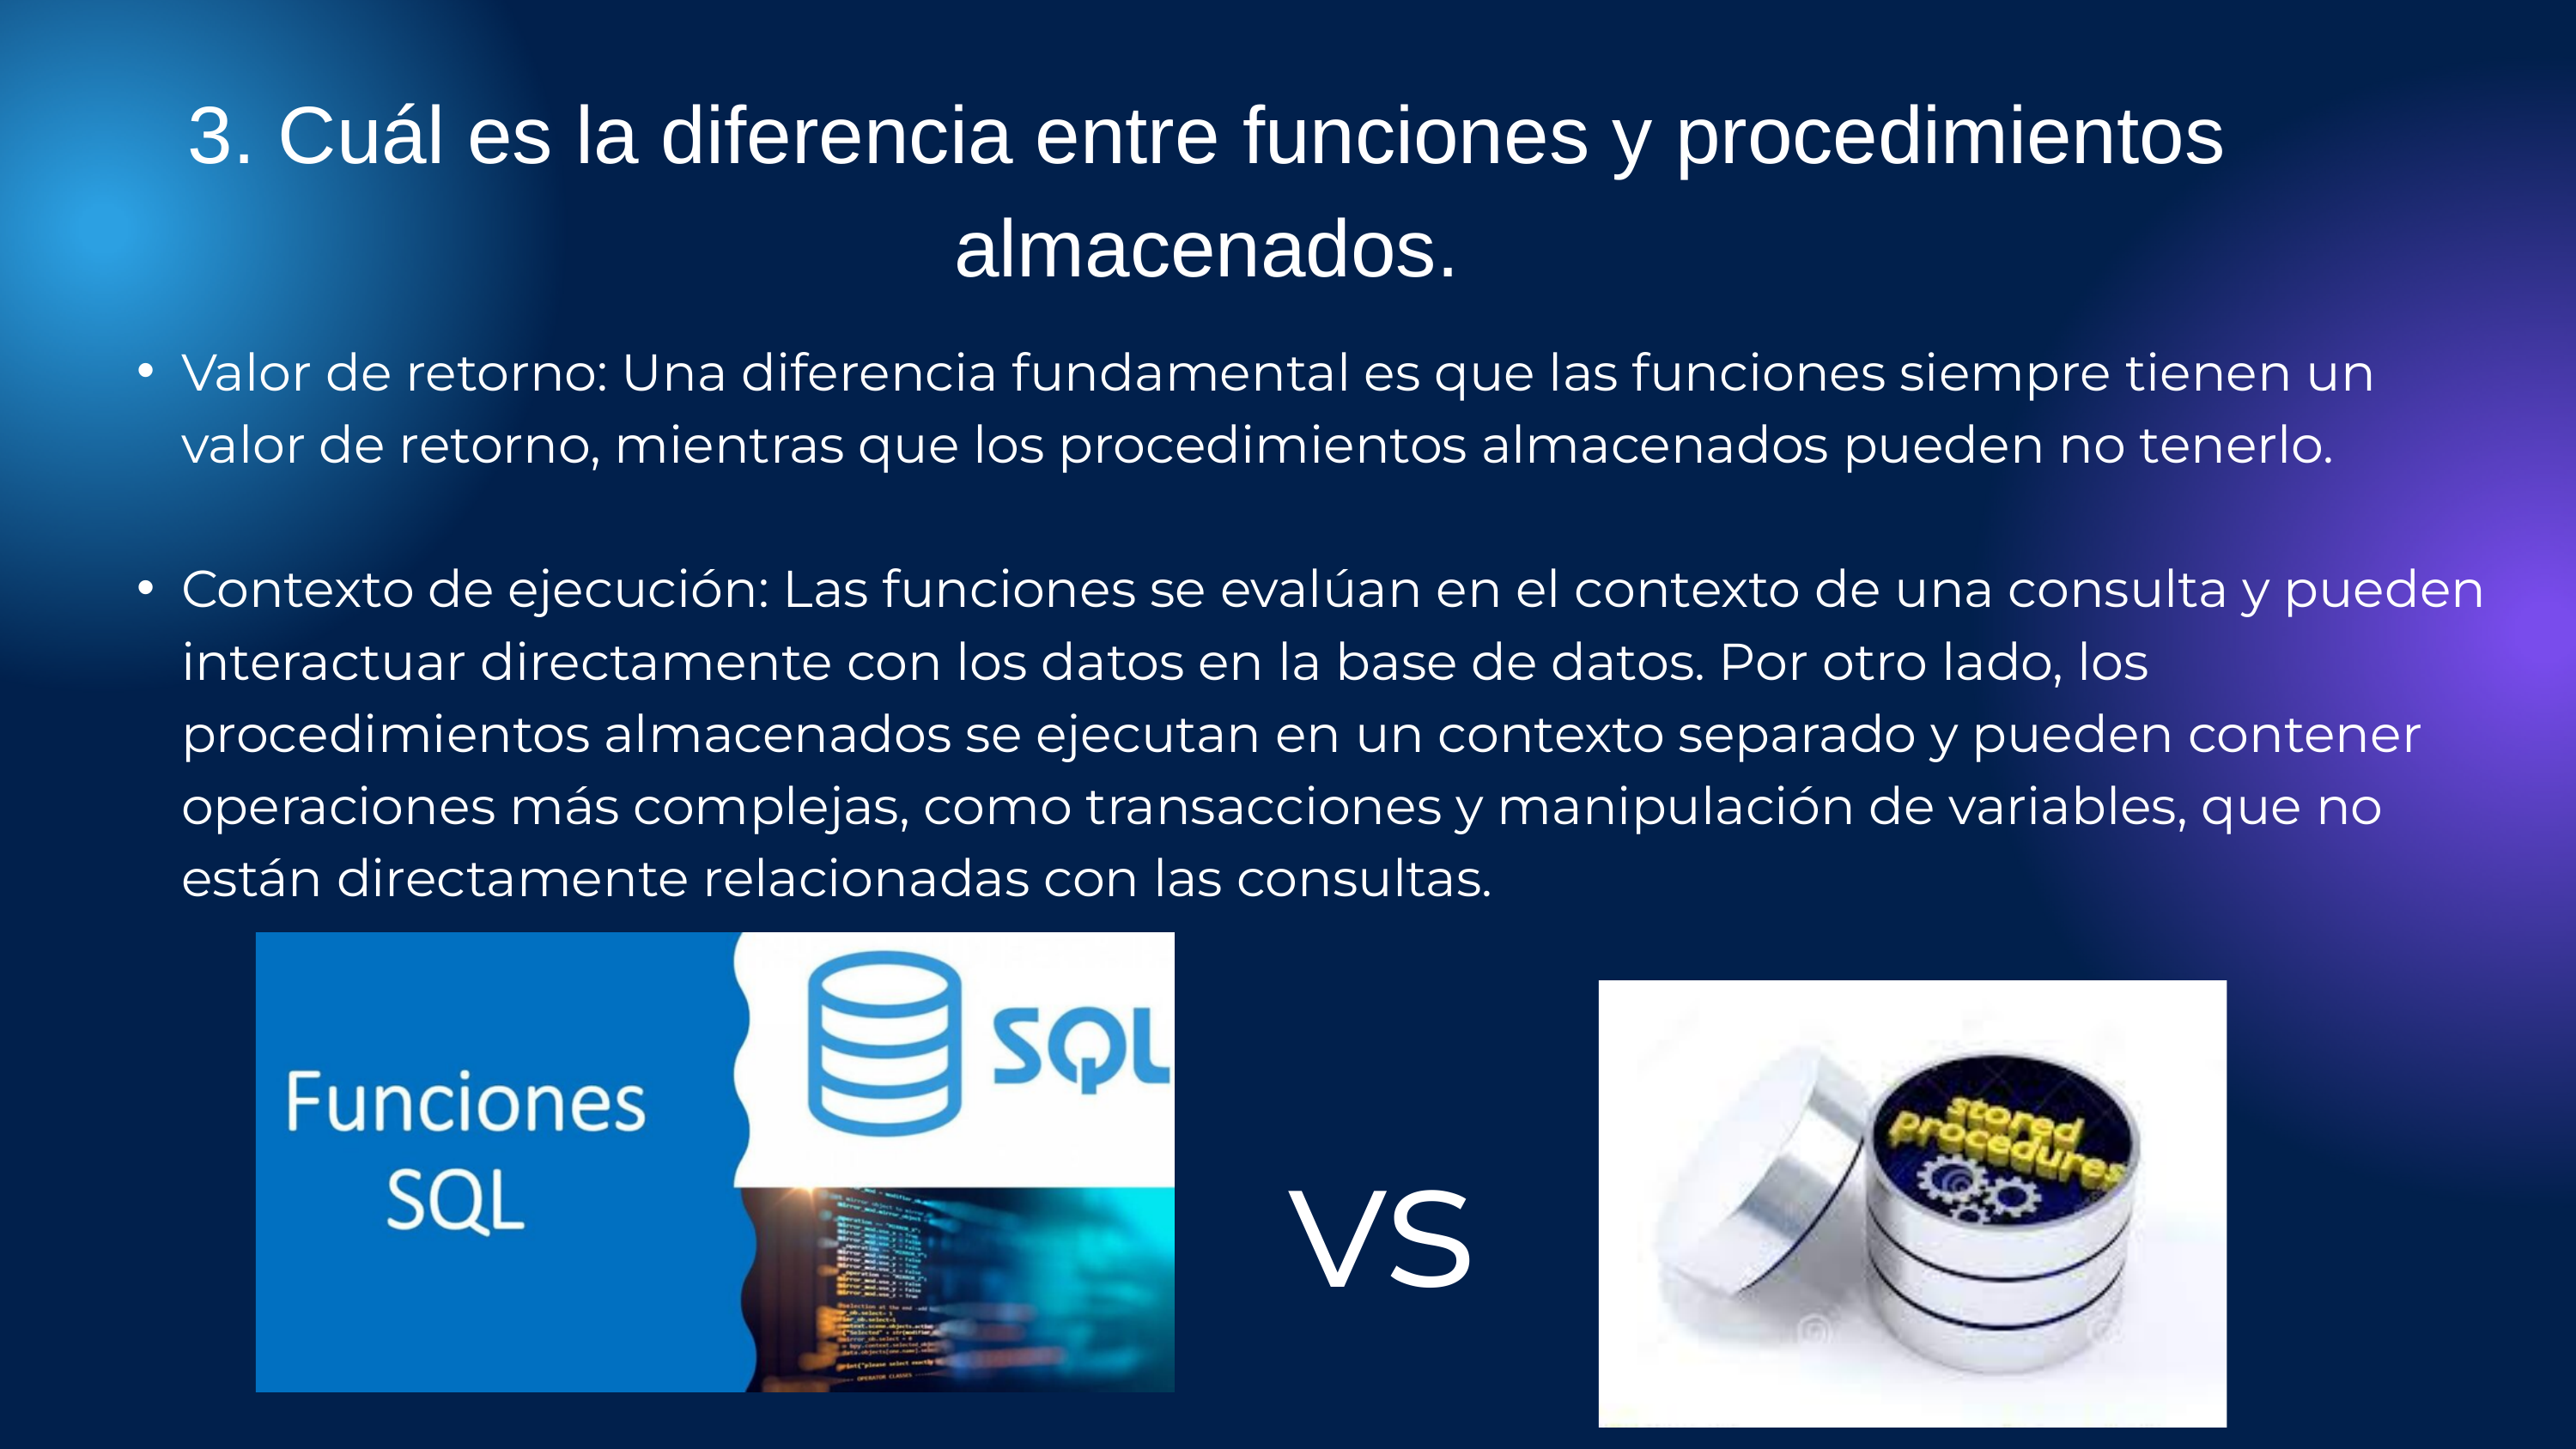

3. Cuál es la diferencia entre funciones y procedimientos almacenados.
Valor de retorno: Una diferencia fundamental es que las funciones siempre tienen un valor de retorno, mientras que los procedimientos almacenados pueden no tenerlo.

Contexto de ejecución: Las funciones se evalúan en el contexto de una consulta y pueden interactuar directamente con los datos en la base de datos. Por otro lado, los procedimientos almacenados se ejecutan en un contexto separado y pueden contener operaciones más complejas, como transacciones y manipulación de variables, que no están directamente relacionadas con las consultas.

vs